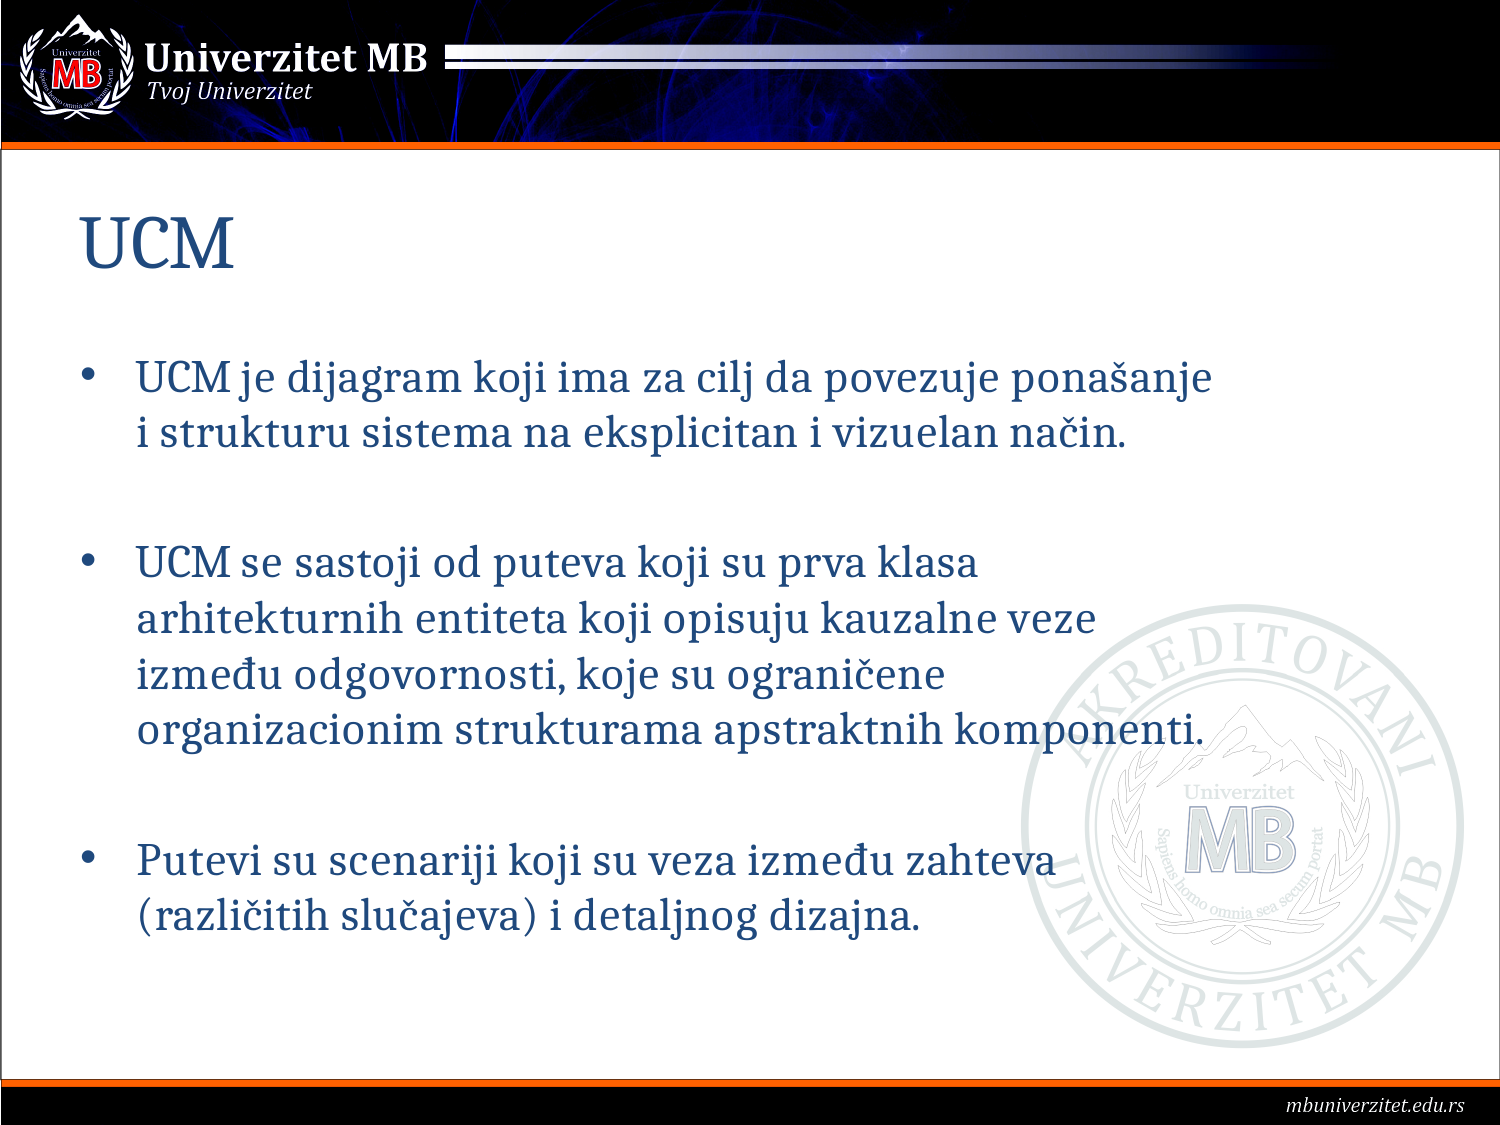

# UCM
UCM je dijagram koji ima za cilj da povezuje ponašanje i strukturu sistema na eksplicitan i vizuelan način.

UCM se sastoji od puteva koji su prva klasa arhitekturnih entiteta koji opisuju kauzalne veze između odgovornosti, koje su ograničene organizacionim strukturama apstraktnih komponenti.

Putevi su scenariji koji su veza između zahteva (različitih slučajeva) i detaljnog dizajna.